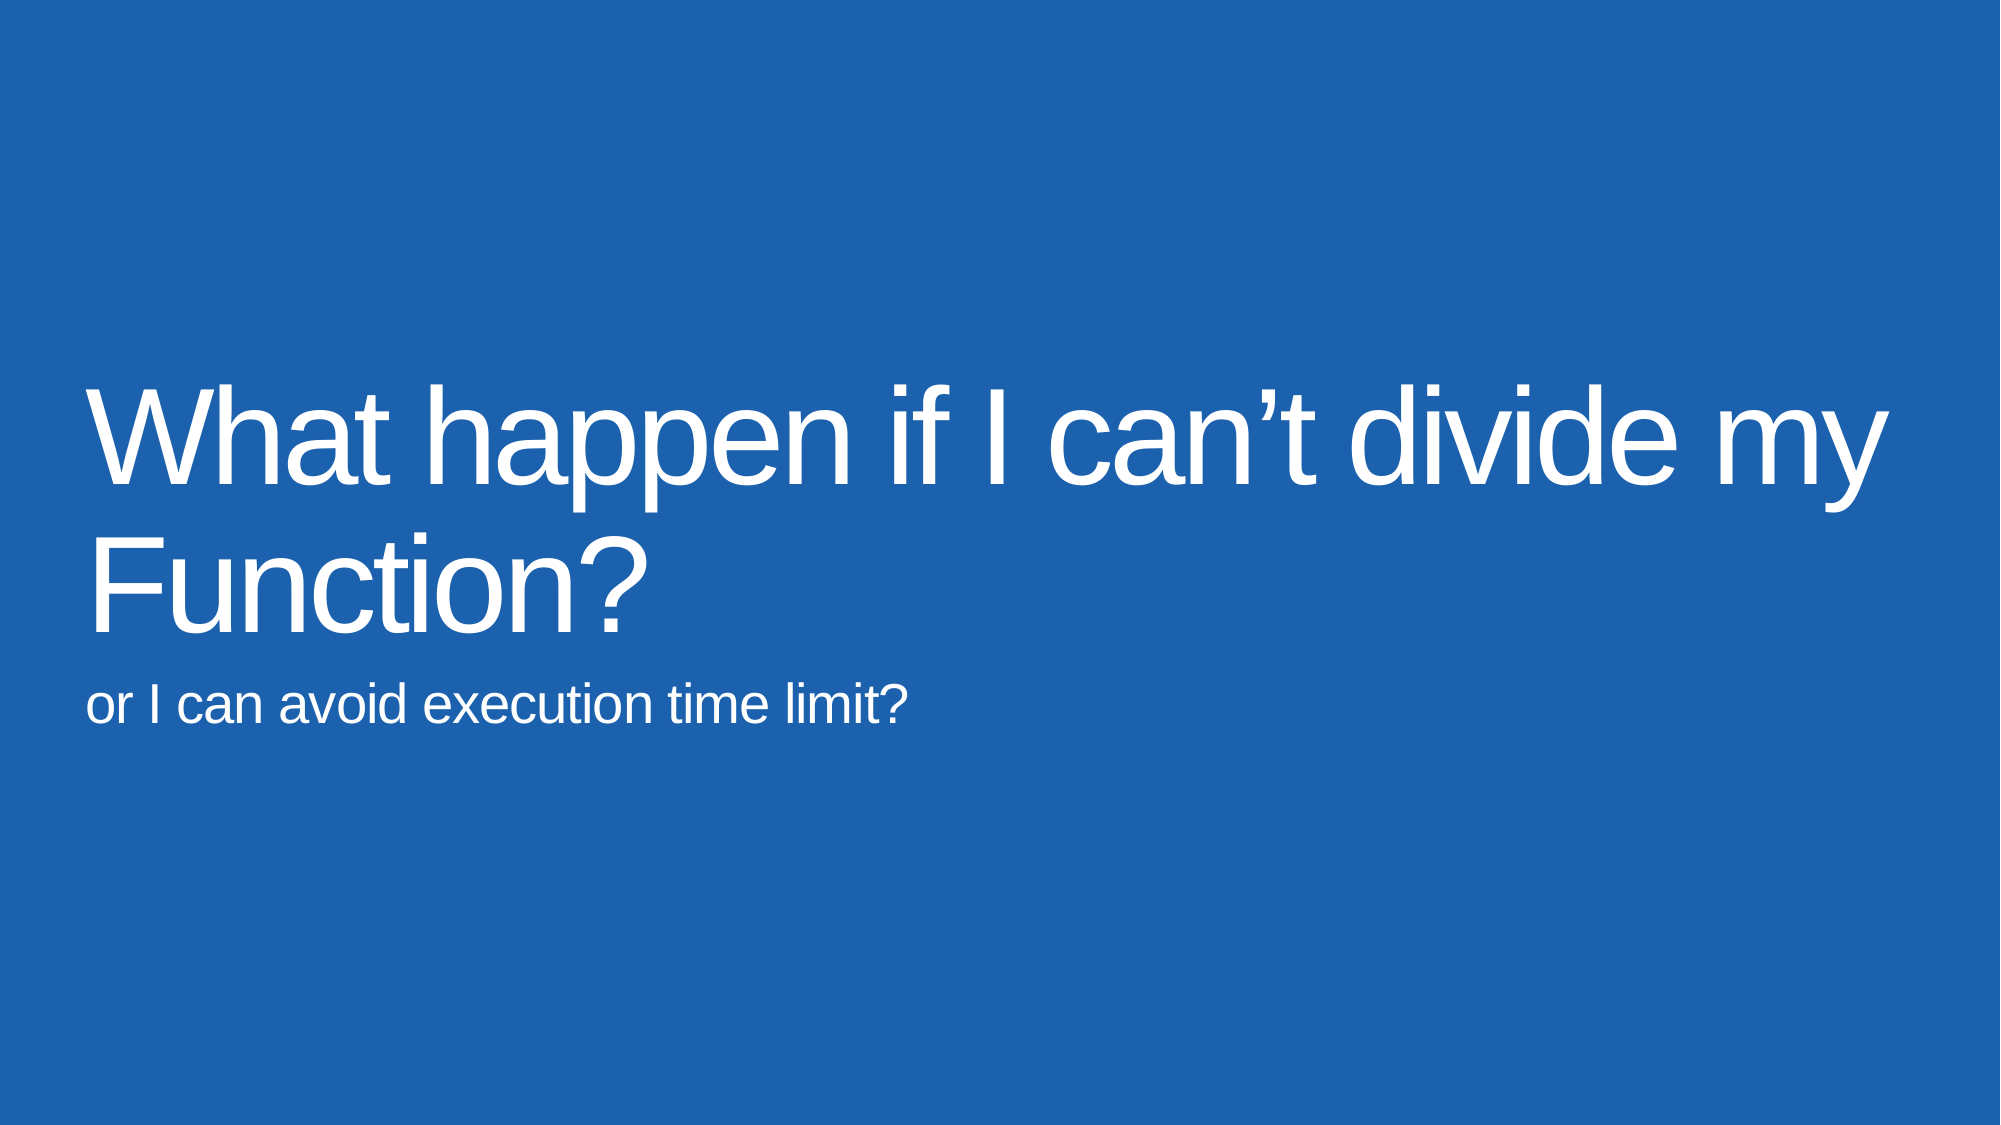

# What happen if I can’t divide my Function?
or I can avoid execution time limit?